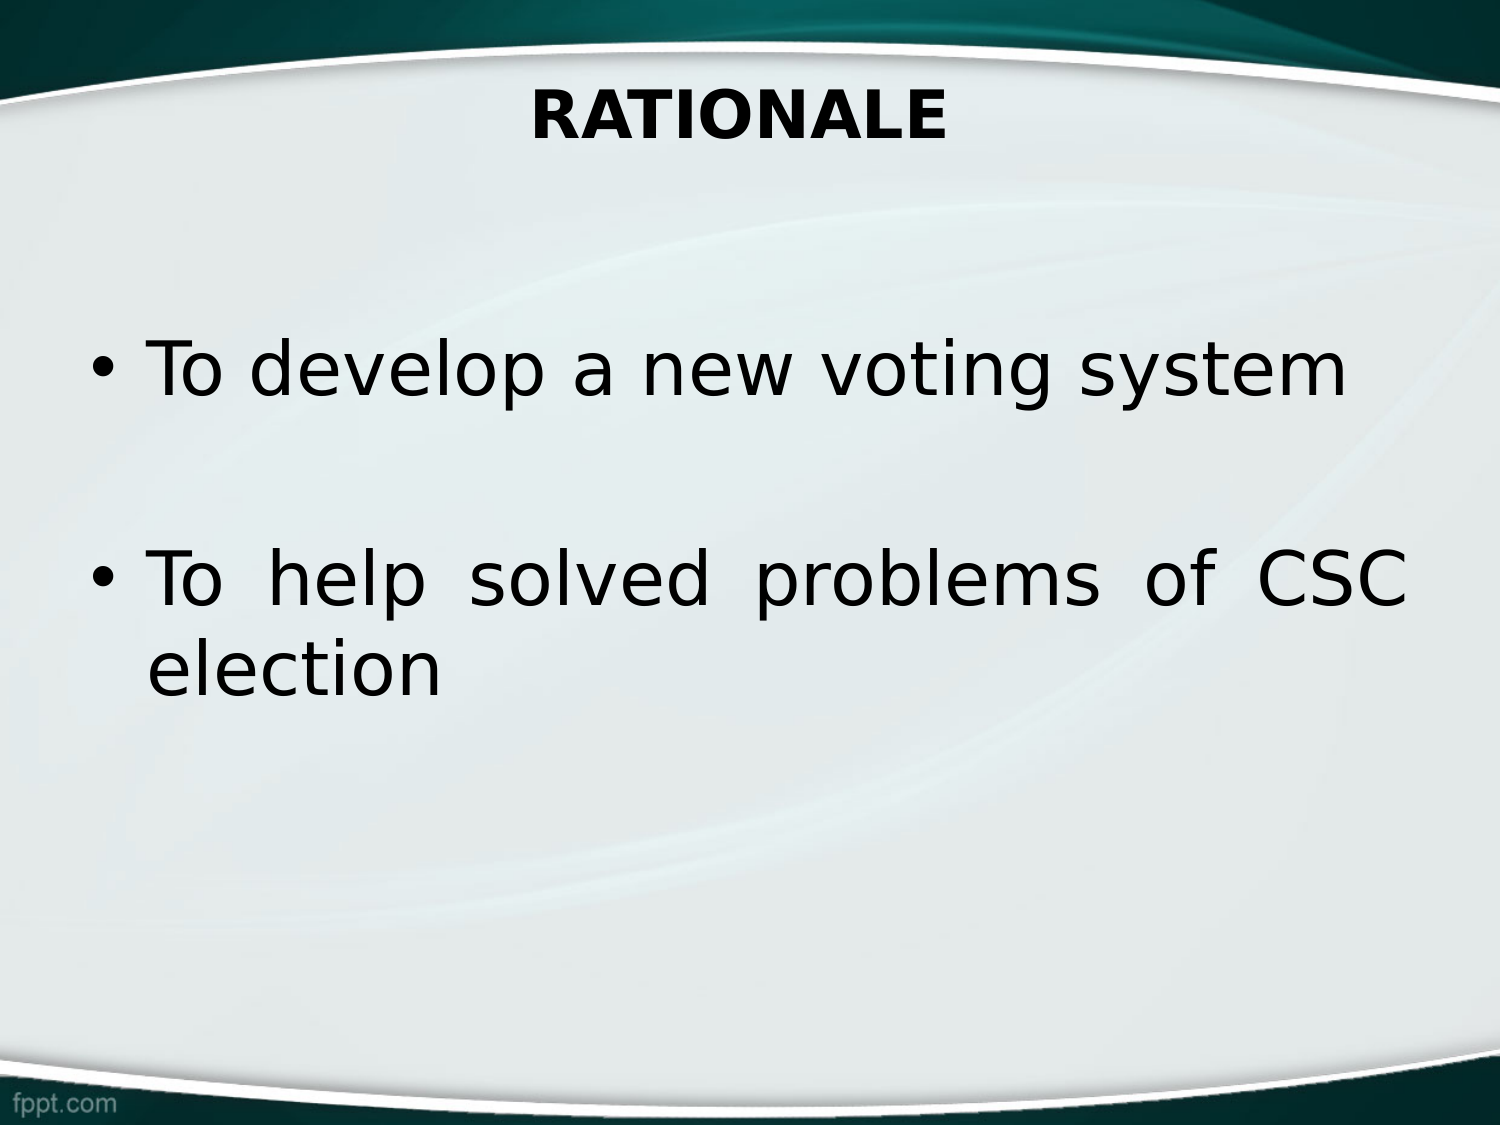

# RATIONALE

To develop a new voting system

To help solved problems of CSC election